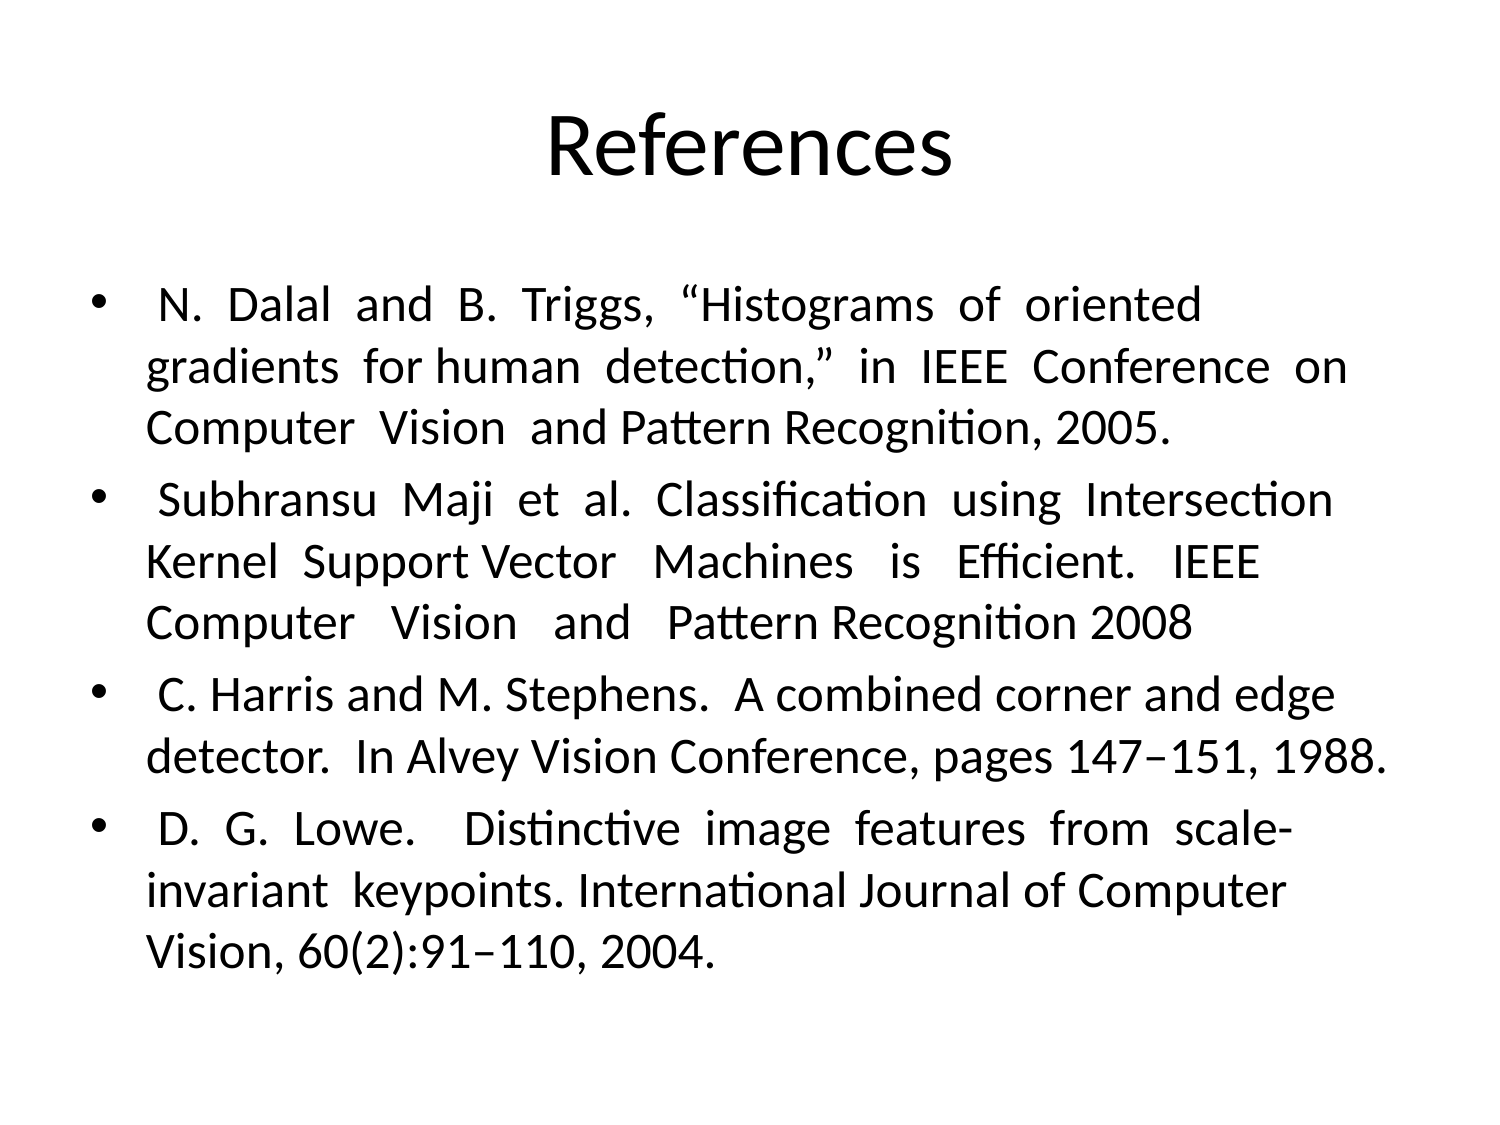

# References
 N.  Dalal  and  B.  Triggs,  “Histograms  of  oriented  gradients  for human  detection,”  in  IEEE  Conference  on  Computer  Vision  and Pattern Recognition, 2005.
 Subhransu  Maji  et  al.  Classification  using  Intersection  Kernel  Support Vector   Machines   is   Efficient.   IEEE   Computer   Vision   and   Pattern Recognition 2008
 C. Harris and M. Stephens.  A combined corner and edge detector.  In Alvey Vision Conference, pages 147–151, 1988.
 D.  G.  Lowe.    Distinctive  image  features  from  scale-invariant  keypoints. International Journal of Computer Vision, 60(2):91–110, 2004.